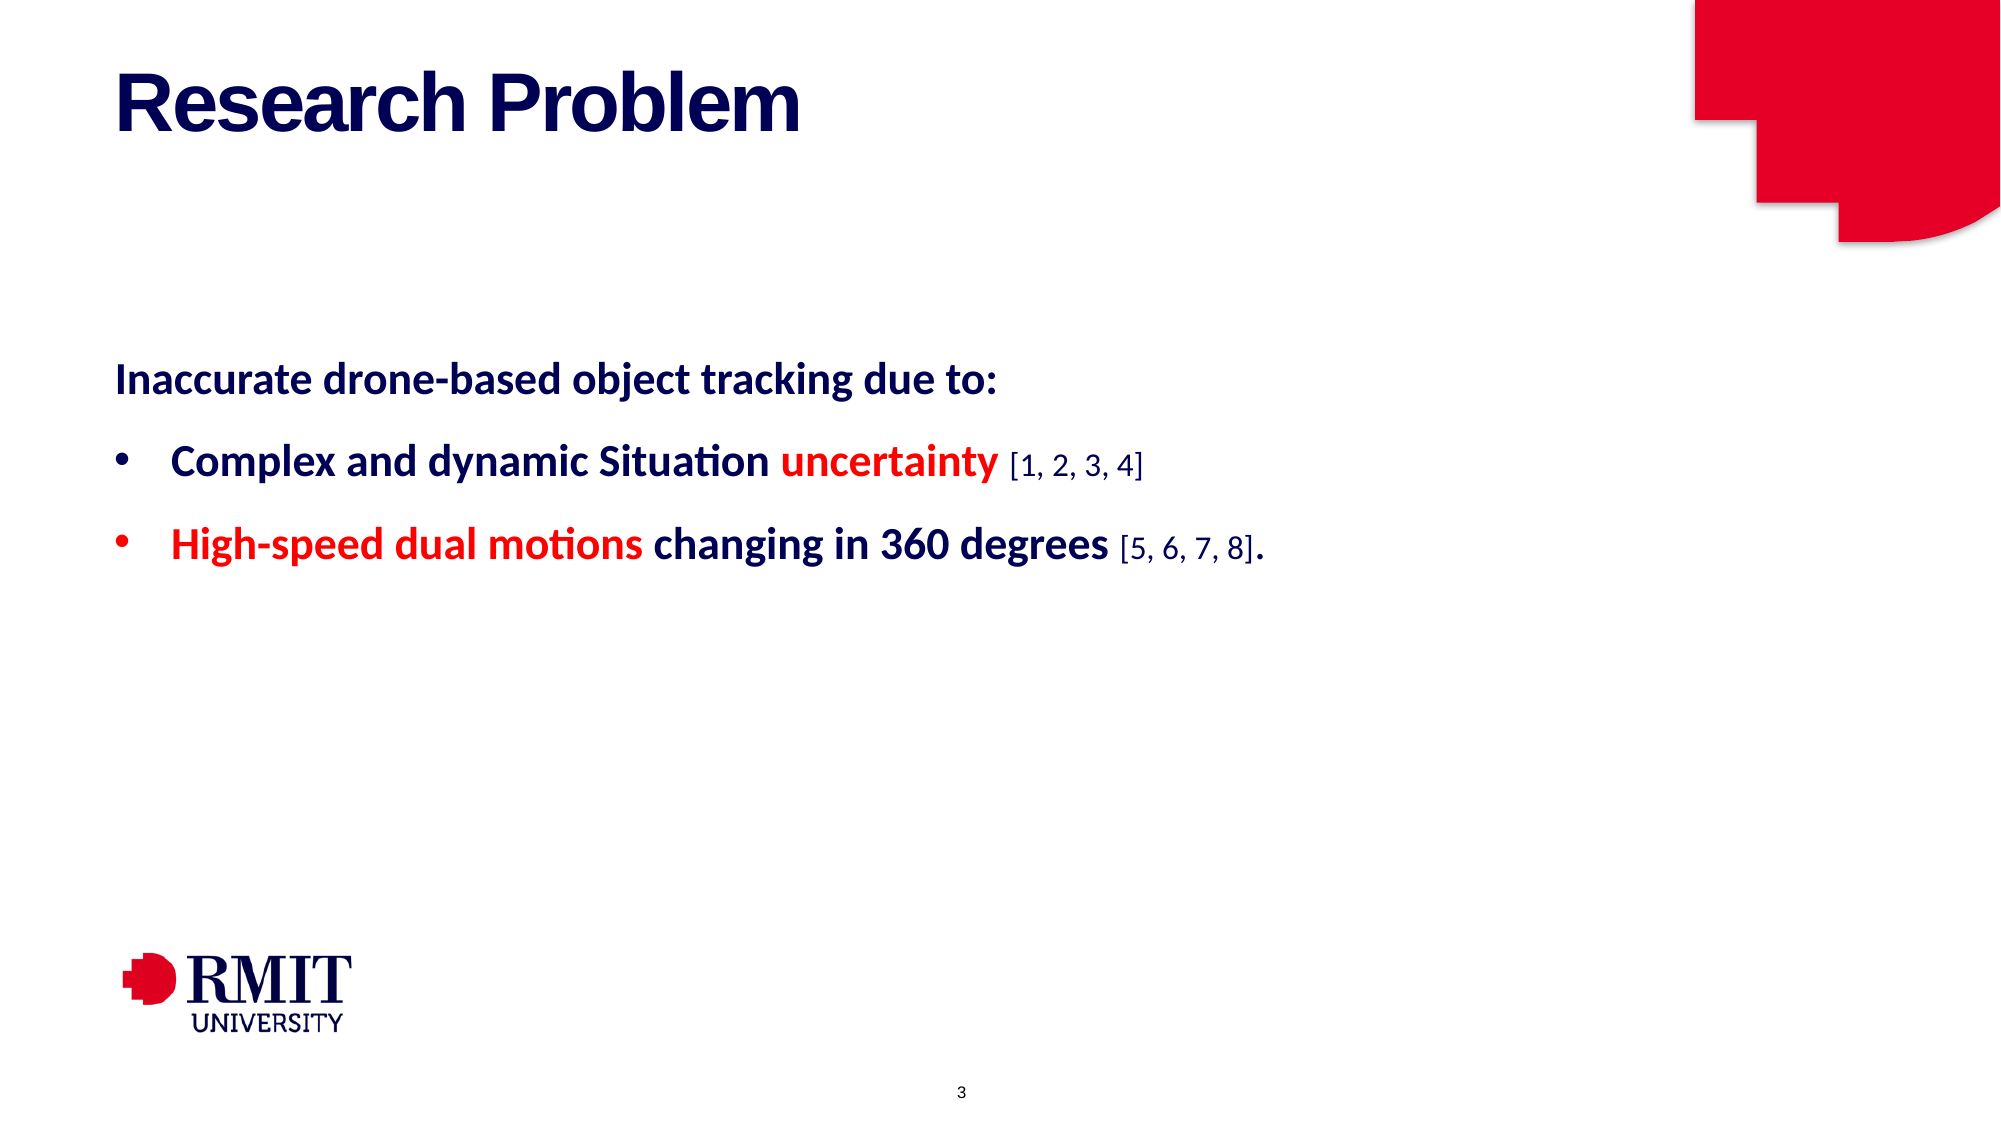

# Research Problem
Inaccurate drone-based object tracking due to:
Complex and dynamic Situation uncertainty [1, 2, 3, 4]
High-speed dual motions changing in 360 degrees [5, 6, 7, 8].